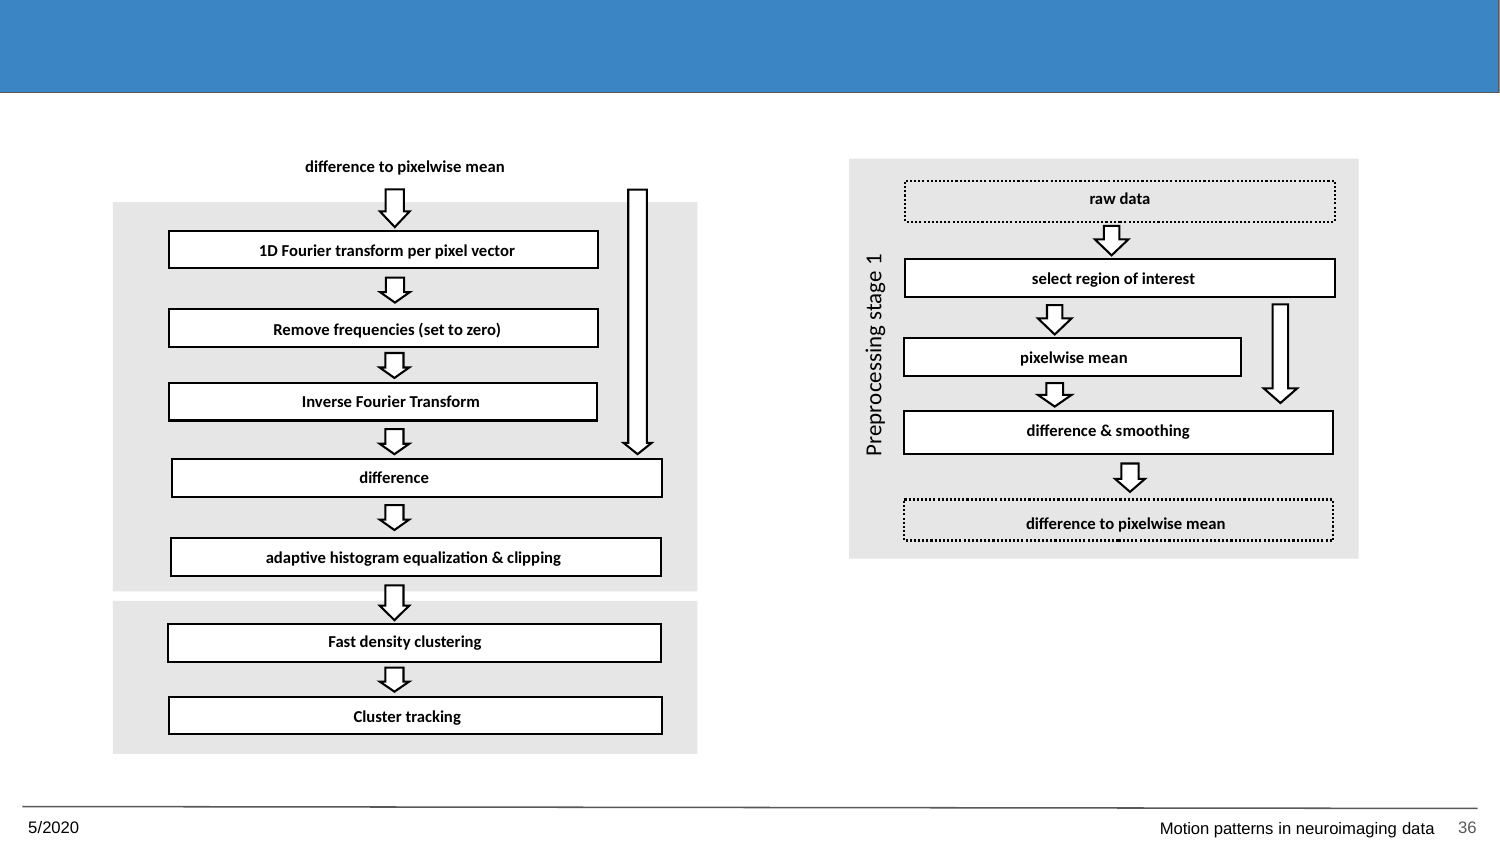

#
difference to pixelwise mean
v
v

1D Fourier transform per pixel vector
v

Remove frequencies (set to zero)
v

Inverse Fourier Transform
v

difference
v

adaptive histogram equalization & clipping
v

Fast density clustering

v

Cluster tracking

raw data
v

select region of interest
v
v
Preprocessing stage 1

pixelwise mean

difference & smoothing
v

difference to pixelwise mean
5/2020
36
Motion patterns in neuroimaging data